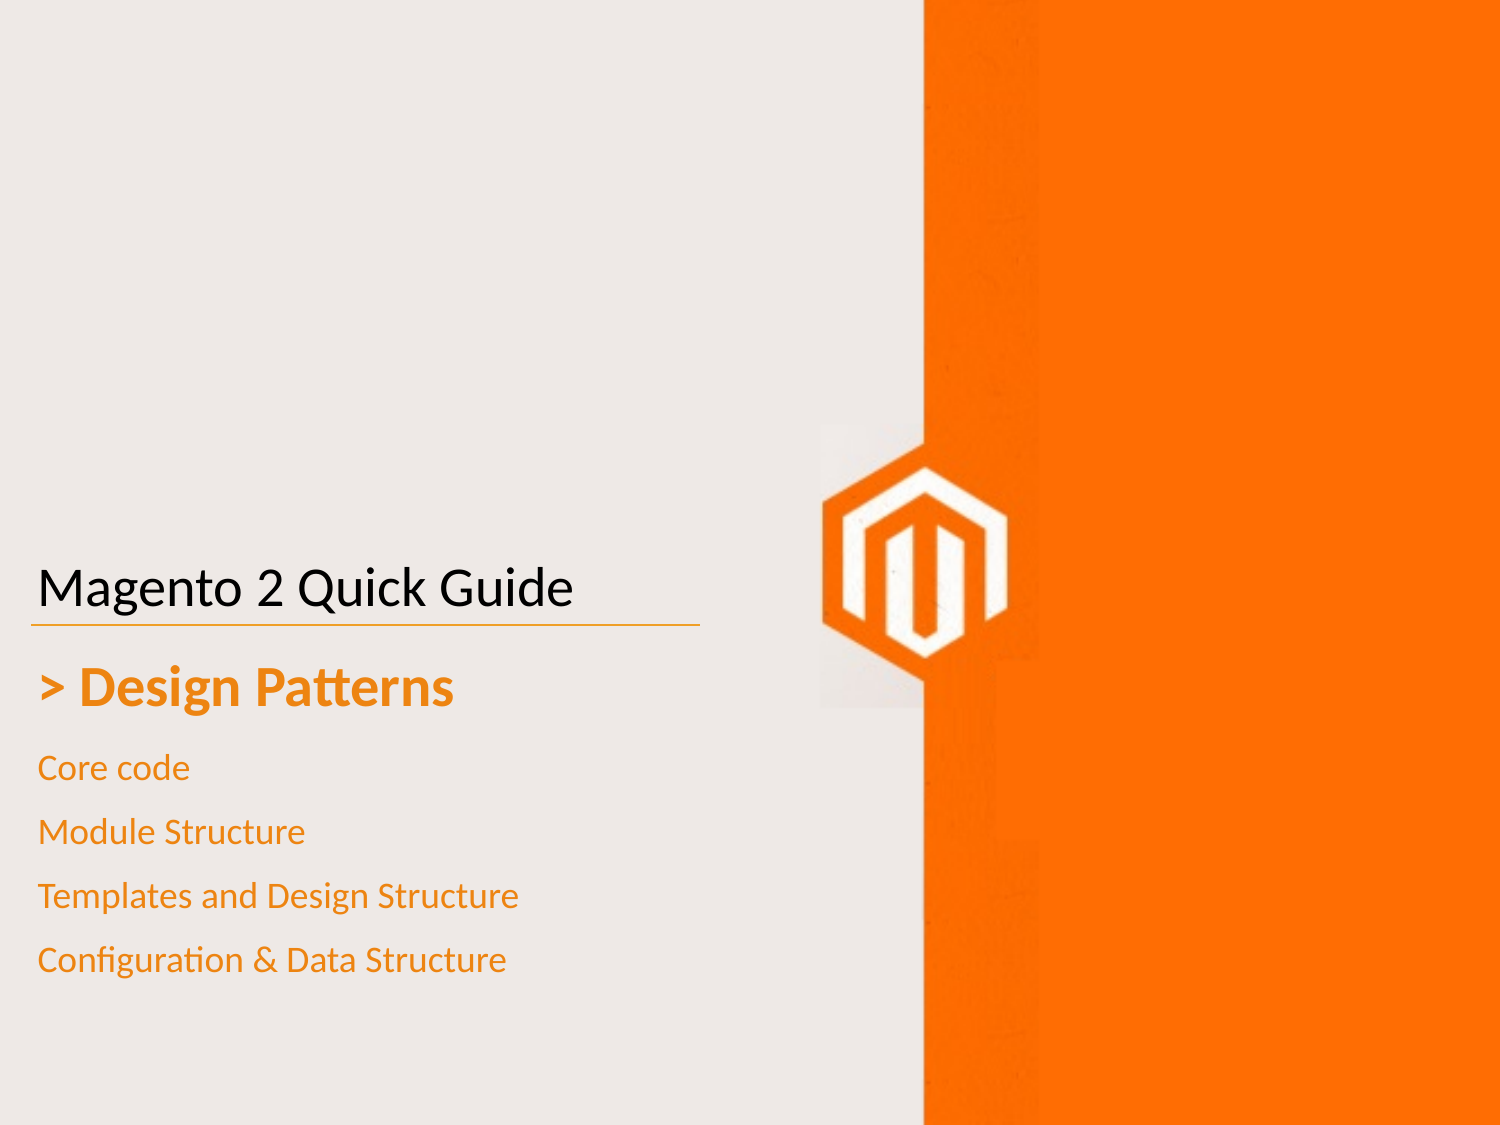

# Magento 2 Quick Guide
> Design Patterns
Core code
Module Structure
Templates and Design Structure
Configuration & Data Structure